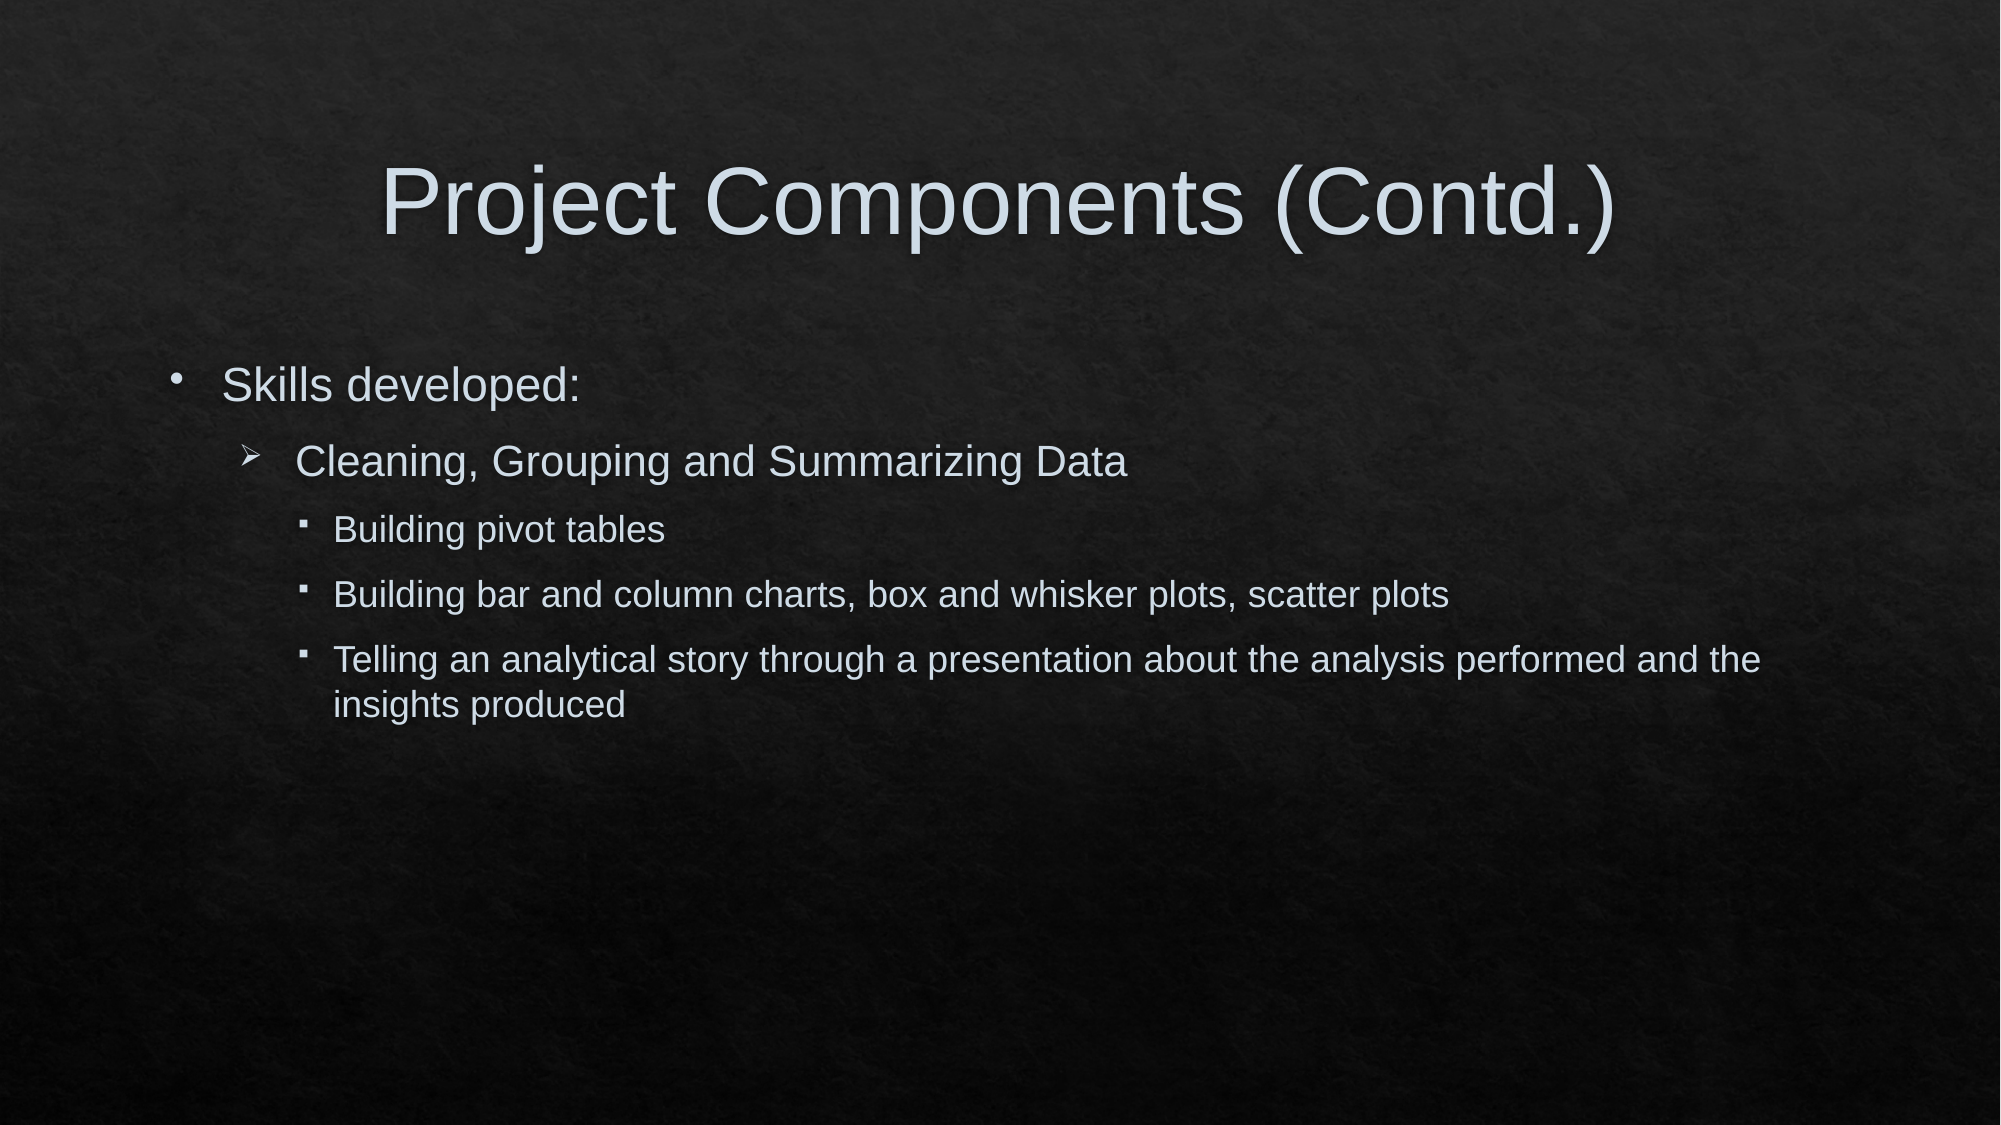

# Project Components (Contd.)
Skills developed:
 Cleaning, Grouping and Summarizing Data
Building pivot tables
Building bar and column charts, box and whisker plots, scatter plots
Telling an analytical story through a presentation about the analysis performed and the insights produced